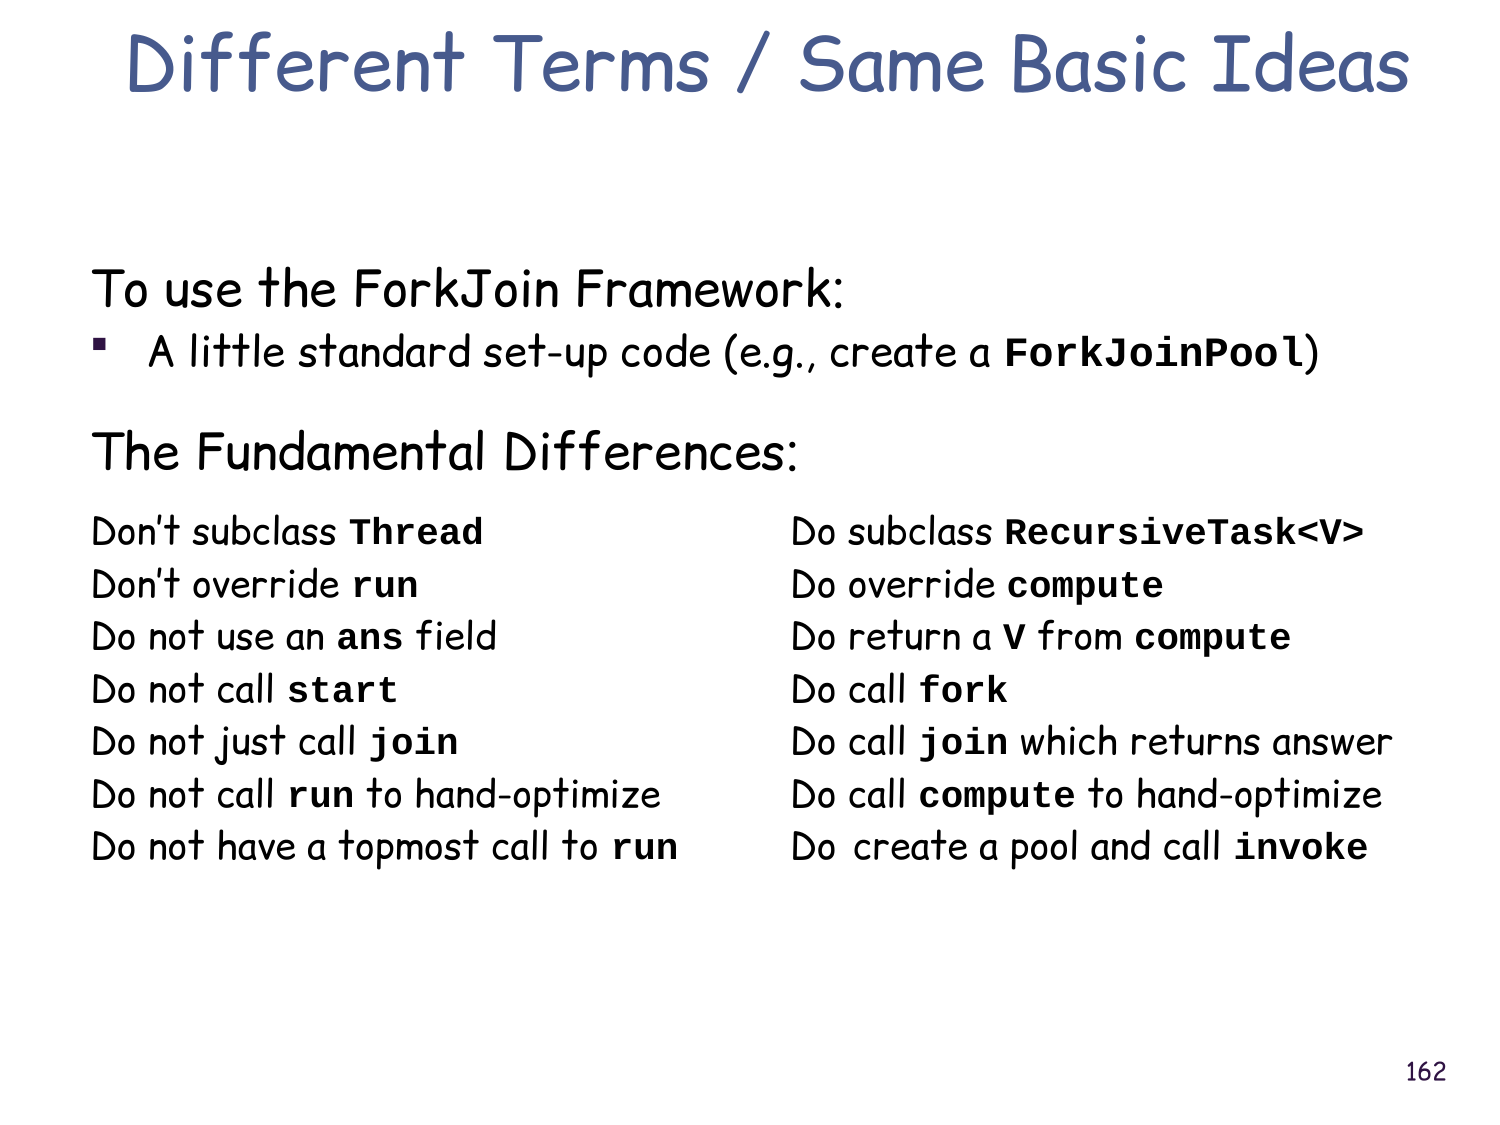

# Different Terms / Same Basic Ideas
To use the ForkJoin Framework:
A little standard set-up code (e.g., create a ForkJoinPool)

The Fundamental Differences:
Don’t subclass Thread
Don’t override run
Do not use an ans field
Do not call start
Do not just call join
Do not call run to hand-optimize
Do not have a topmost call to run
Do subclass RecursiveTask<V>
Do override compute
Do return a V from compute
Do call fork
Do call join which returns answer
Do call compute to hand-optimize
Do create a pool and call invoke
162